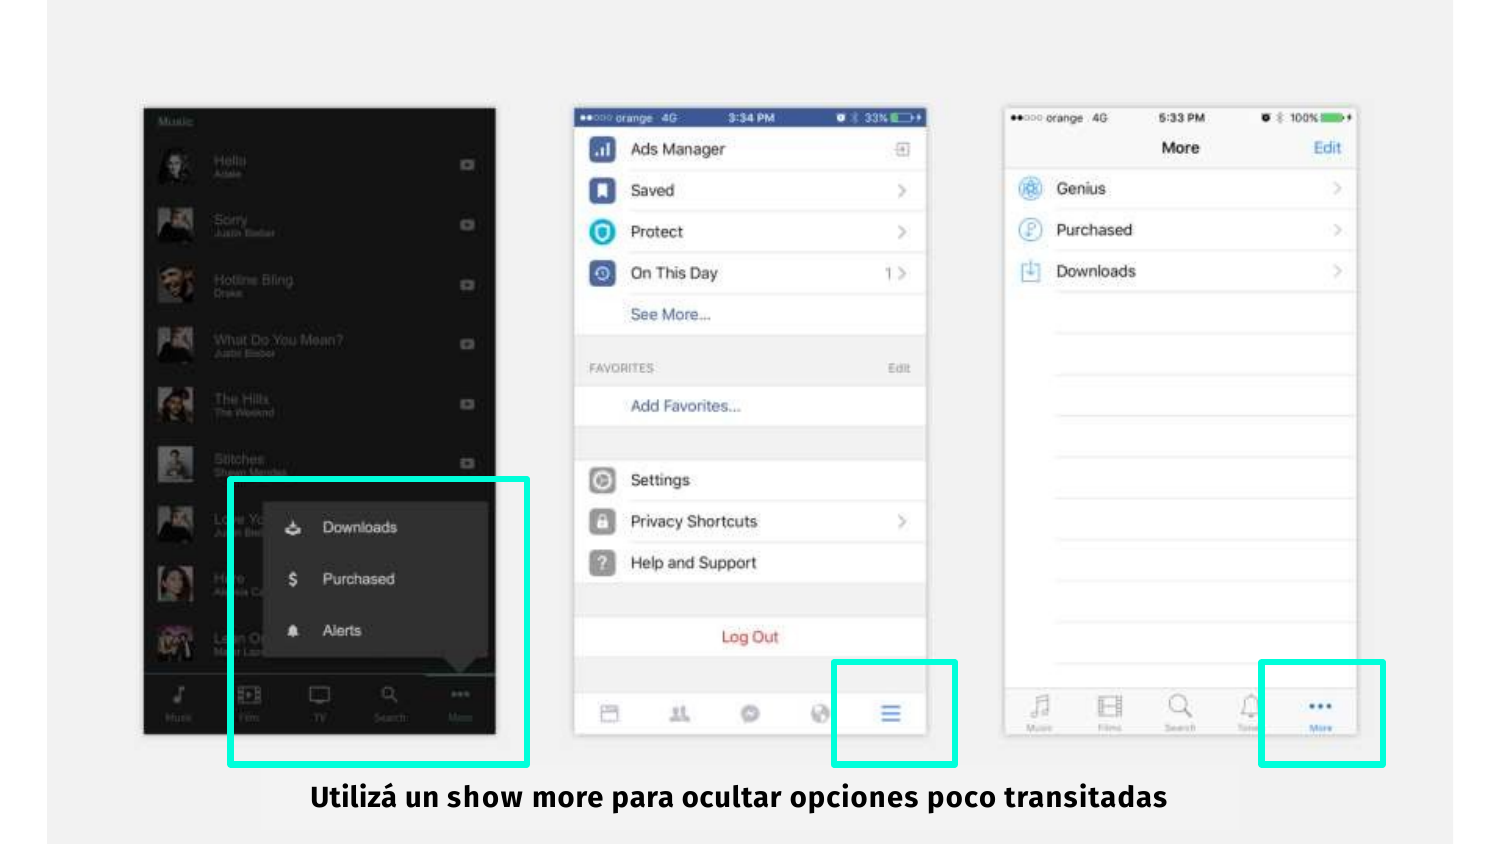

Utilizá un show more para ocultar opciones poco transitadas